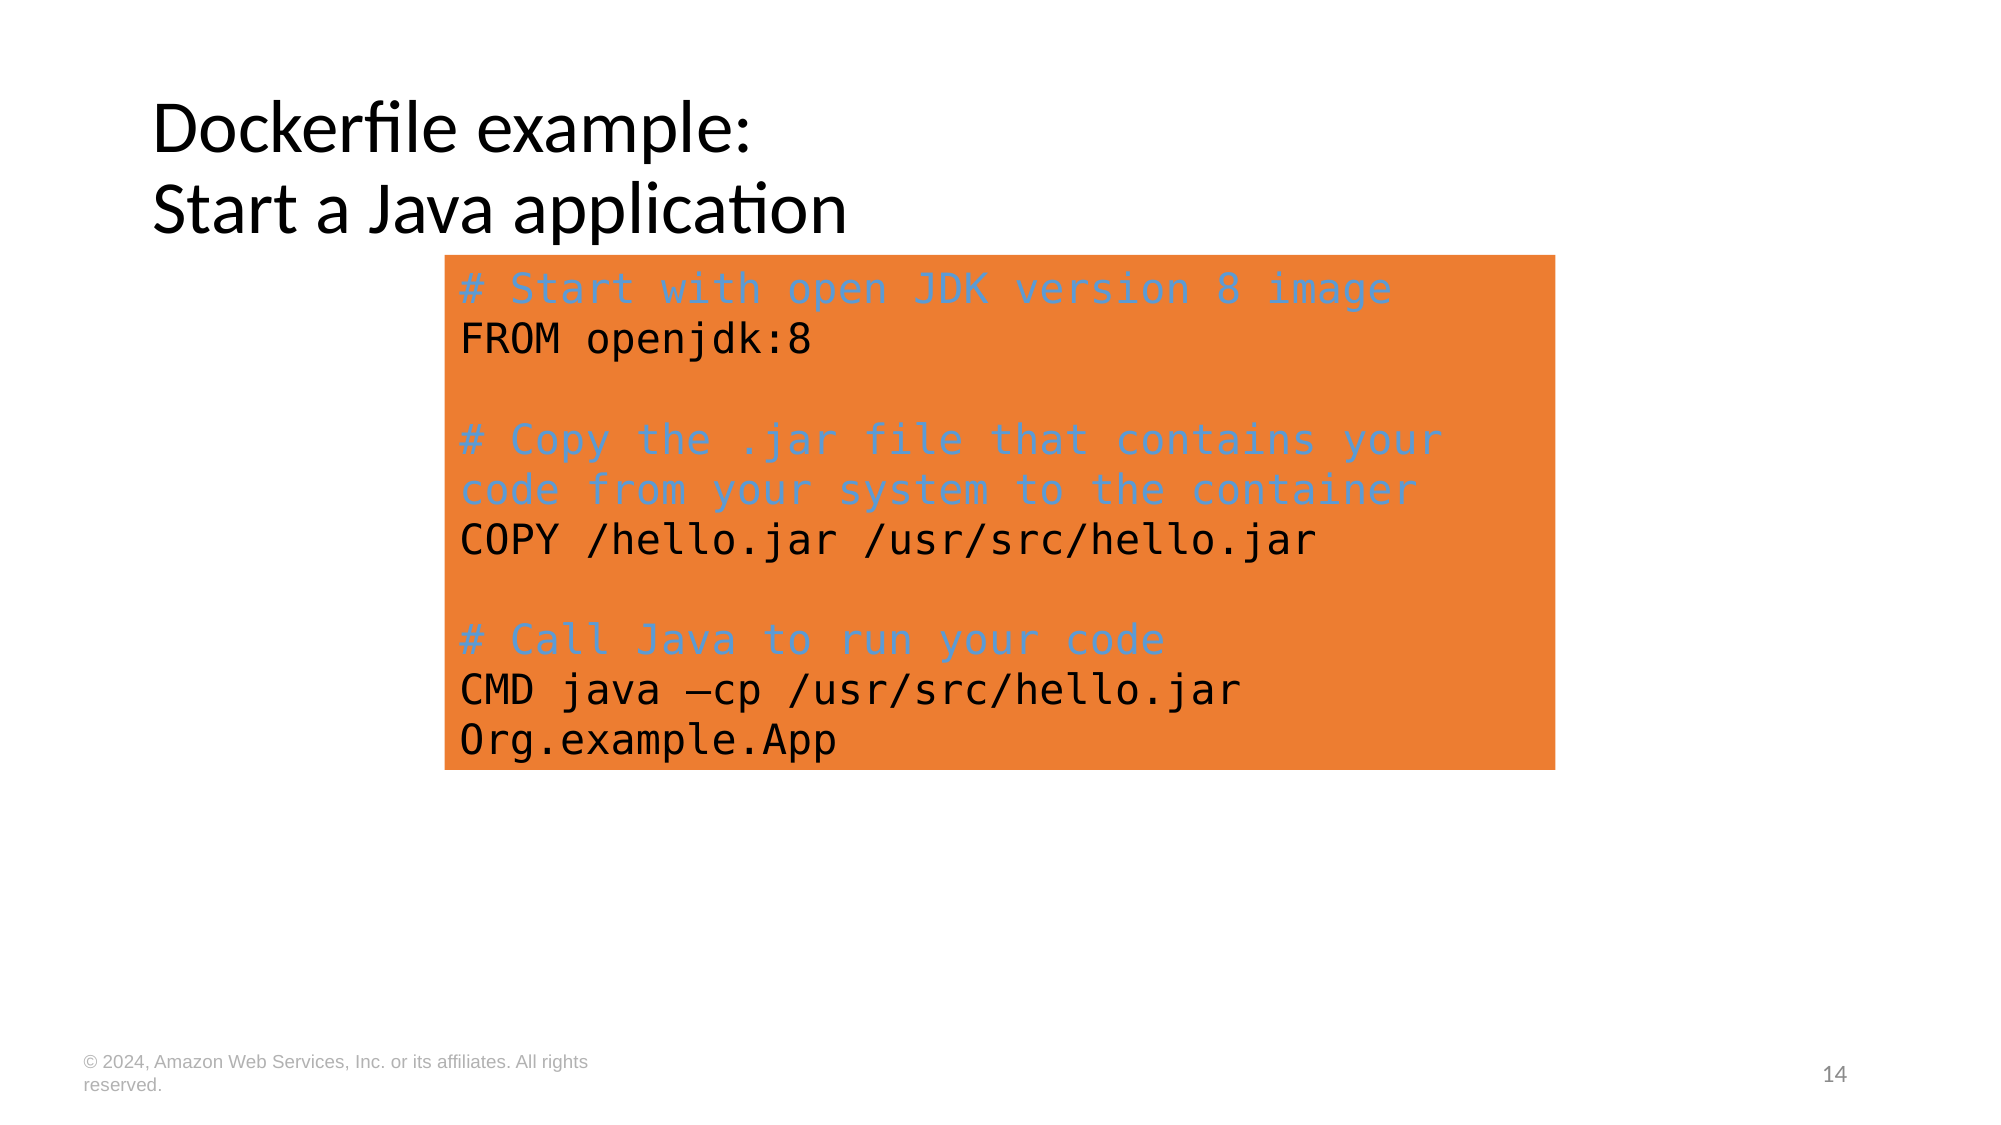

# Dockerfile example: Start a Java application
# Start with open JDK version 8 image
FROM openjdk:8

# Copy the .jar file that contains your code from your system to the container
COPY /hello.jar /usr/src/hello.jar

# Call Java to run your code
CMD java –cp /usr/src/hello.jar
Org.example.App
© 2024, Amazon Web Services, Inc. or its affiliates. All rights reserved.
14